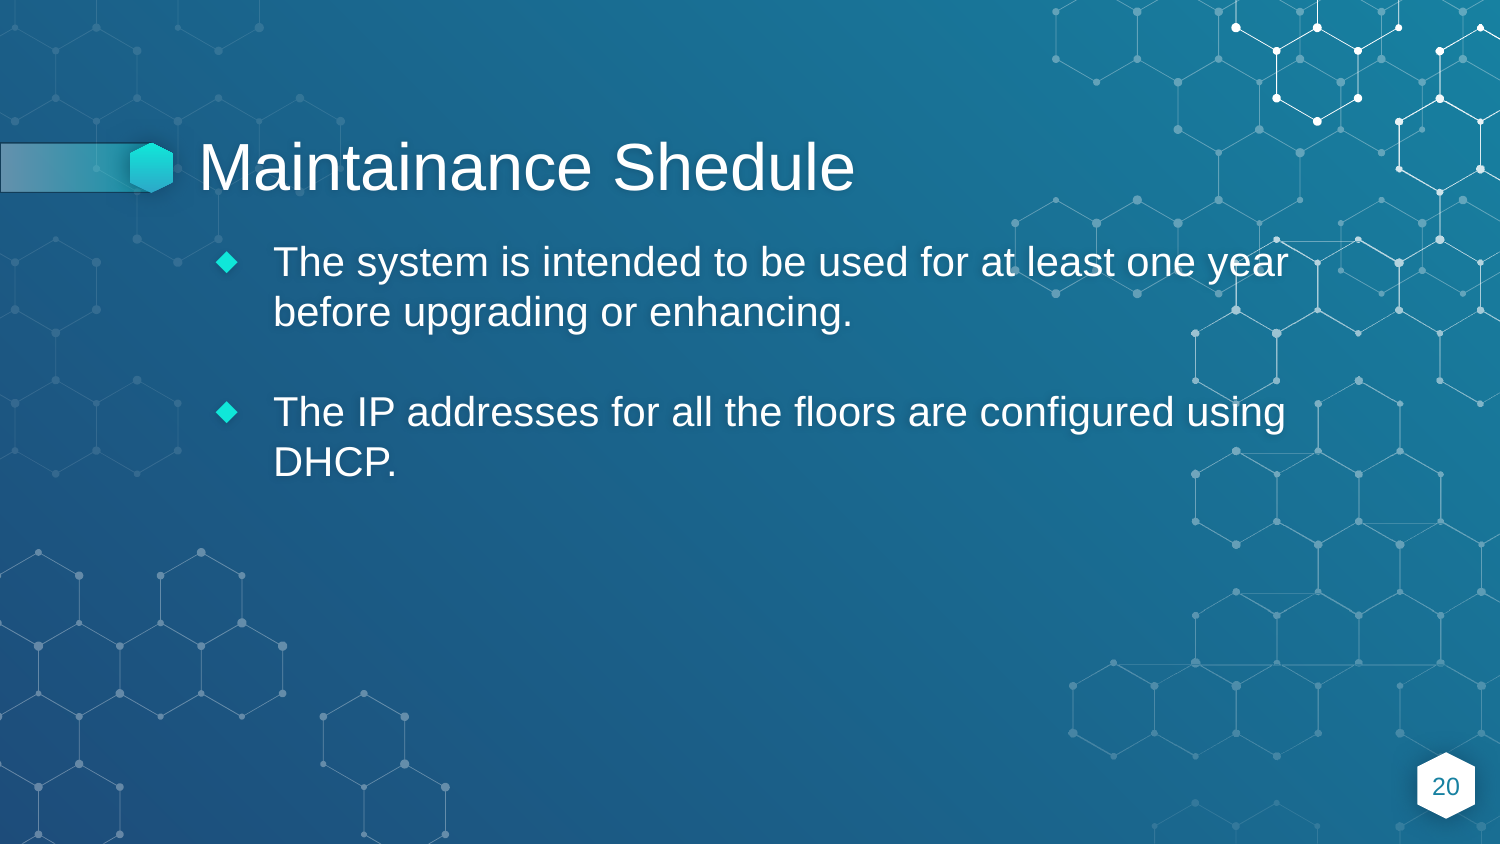

# Maintainance Shedule
The system is intended to be used for at least one year before upgrading or enhancing.

The IP addresses for all the floors are configured using DHCP.

20